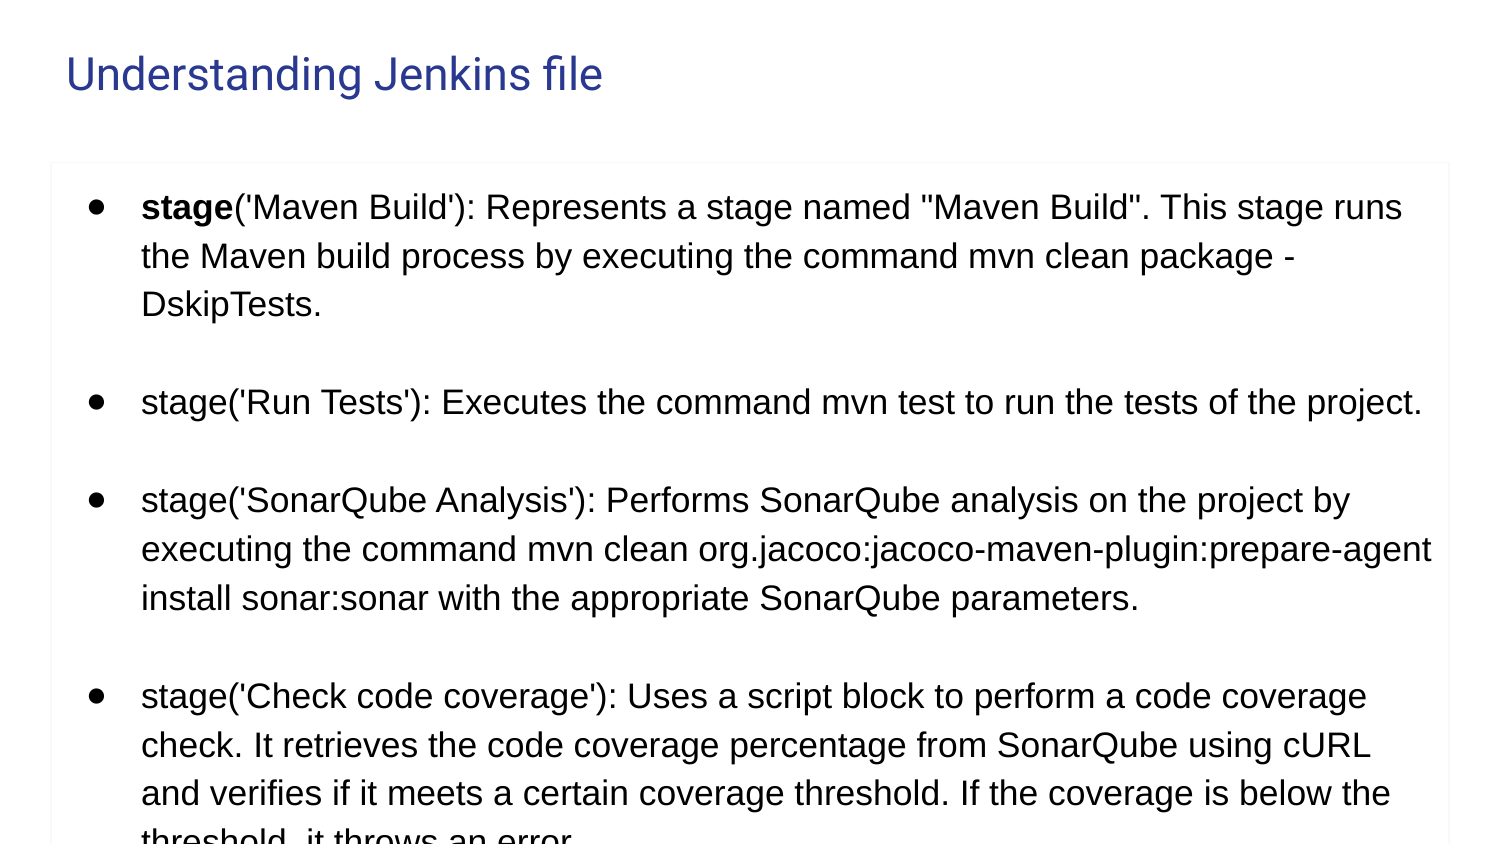

# Understanding Jenkins file
stage('Maven Build'): Represents a stage named "Maven Build". This stage runs the Maven build process by executing the command mvn clean package -DskipTests.

stage('Run Tests'): Executes the command mvn test to run the tests of the project.

stage('SonarQube Analysis'): Performs SonarQube analysis on the project by executing the command mvn clean org.jacoco:jacoco-maven-plugin:prepare-agent install sonar:sonar with the appropriate SonarQube parameters.

stage('Check code coverage'): Uses a script block to perform a code coverage check. It retrieves the code coverage percentage from SonarQube using cURL and verifies if it meets a certain coverage threshold. If the coverage is below the threshold, it throws an error.